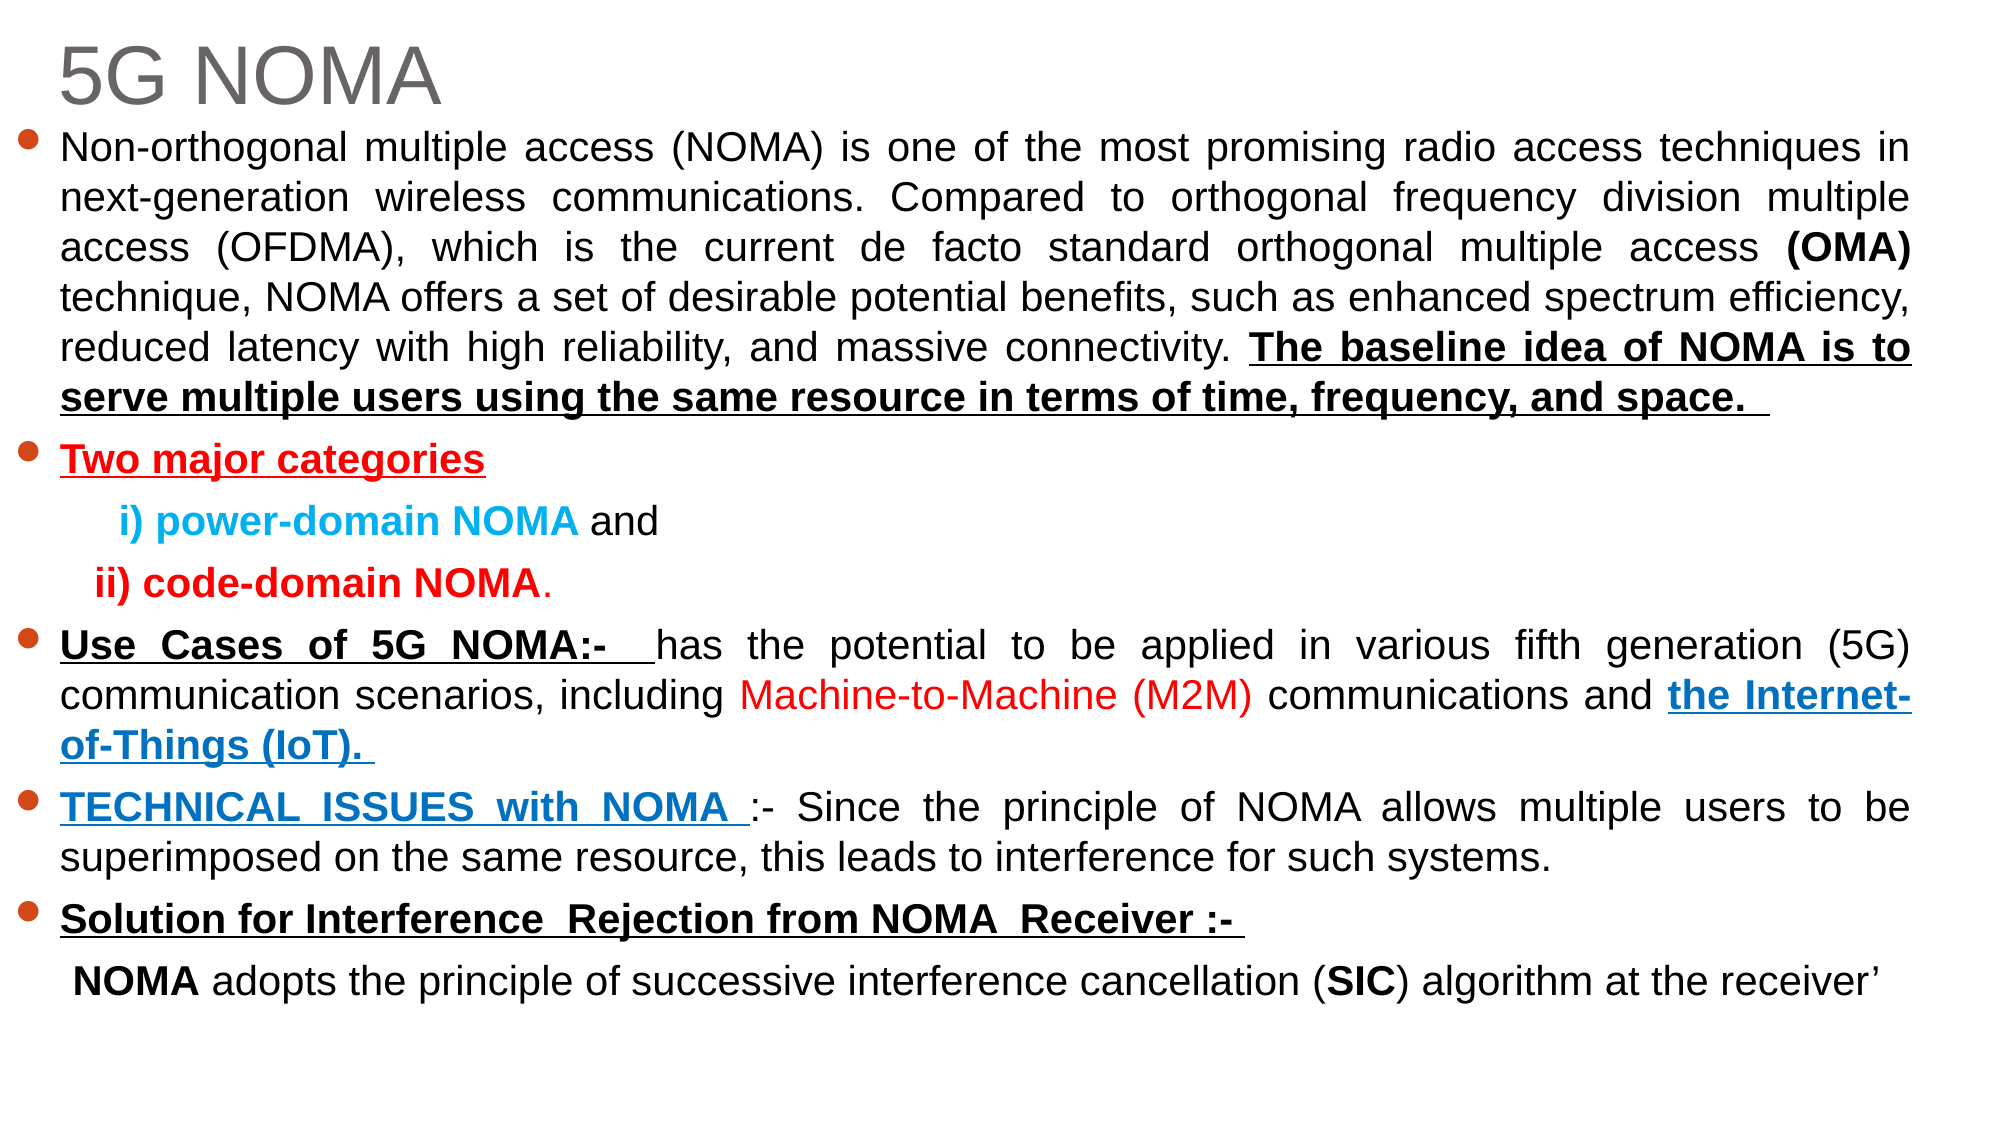

# 5G NOMA
Non-orthogonal multiple access (NOMA) is one of the most promising radio access techniques in next-generation wireless communications. Compared to orthogonal frequency division multiple access (OFDMA), which is the current de facto standard orthogonal multiple access (OMA) technique, NOMA offers a set of desirable potential benefits, such as enhanced spectrum efficiency, reduced latency with high reliability, and massive connectivity. The baseline idea of NOMA is to serve multiple users using the same resource in terms of time, frequency, and space.
Two major categories
         i) power-domain NOMA and
	   ii) code-domain NOMA.
Use Cases of 5G NOMA:-  has the potential to be applied in various fifth generation (5G) communication scenarios, including Machine-to-Machine (M2M) communications and the Internet-of-Things (IoT).
TECHNICAL ISSUES with NOMA :- Since the principle of NOMA allows multiple users to be superimposed on the same resource, this leads to interference for such systems.
Solution for Interference  Rejection from NOMA  Receiver :-
     NOMA adopts the principle of successive interference cancellation (SIC) algorithm at the receiver’